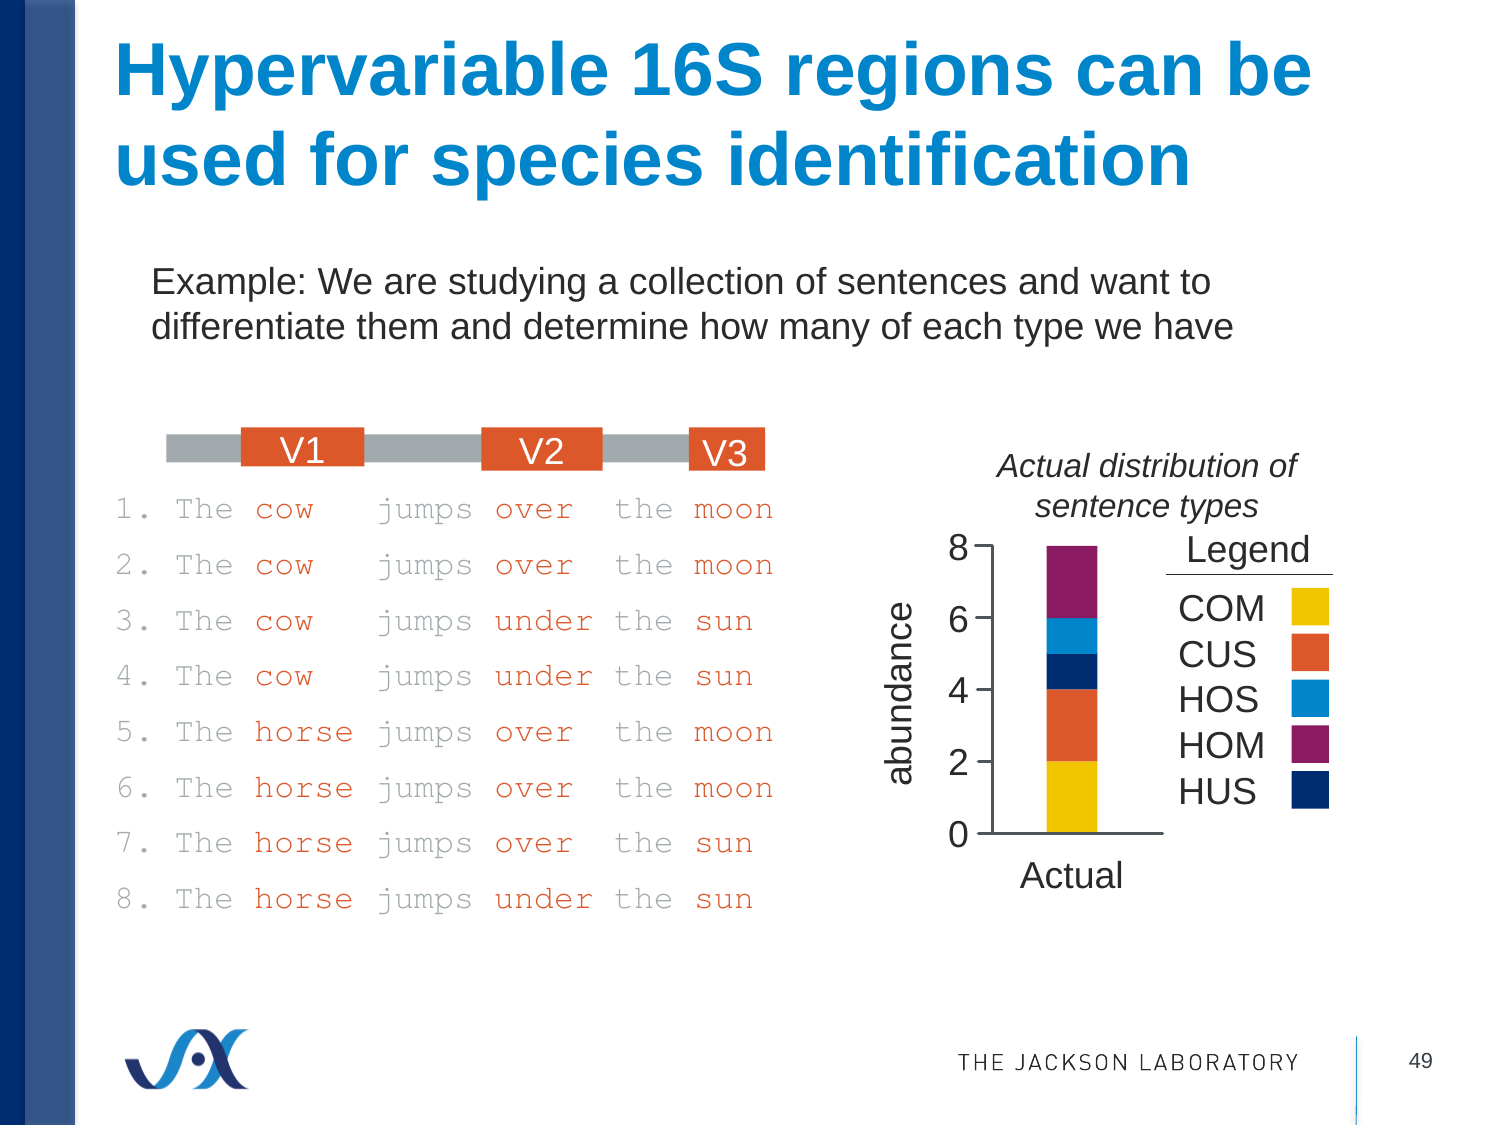

# Hypervariable 16S regions can be used for species identification
Example: We are studying a collection of sentences and want to differentiate them and determine how many of each type we have
V1
V2
V3

Actual distribution of sentence types
1. The cow   jumps over  the moon
8
Legend
2. The cow   jumps over  the moon

COM
6

3. The cow   jumps under the sun

CUS

4. The cow   jumps under the sun

4
abundance
HOS

5. The horse jumps over  the moon
HOM

2
6. The horse jumps over  the moon
HUS

0
7. The horse jumps over  the sun
Actual
8. The horse jumps under the sun
49
49